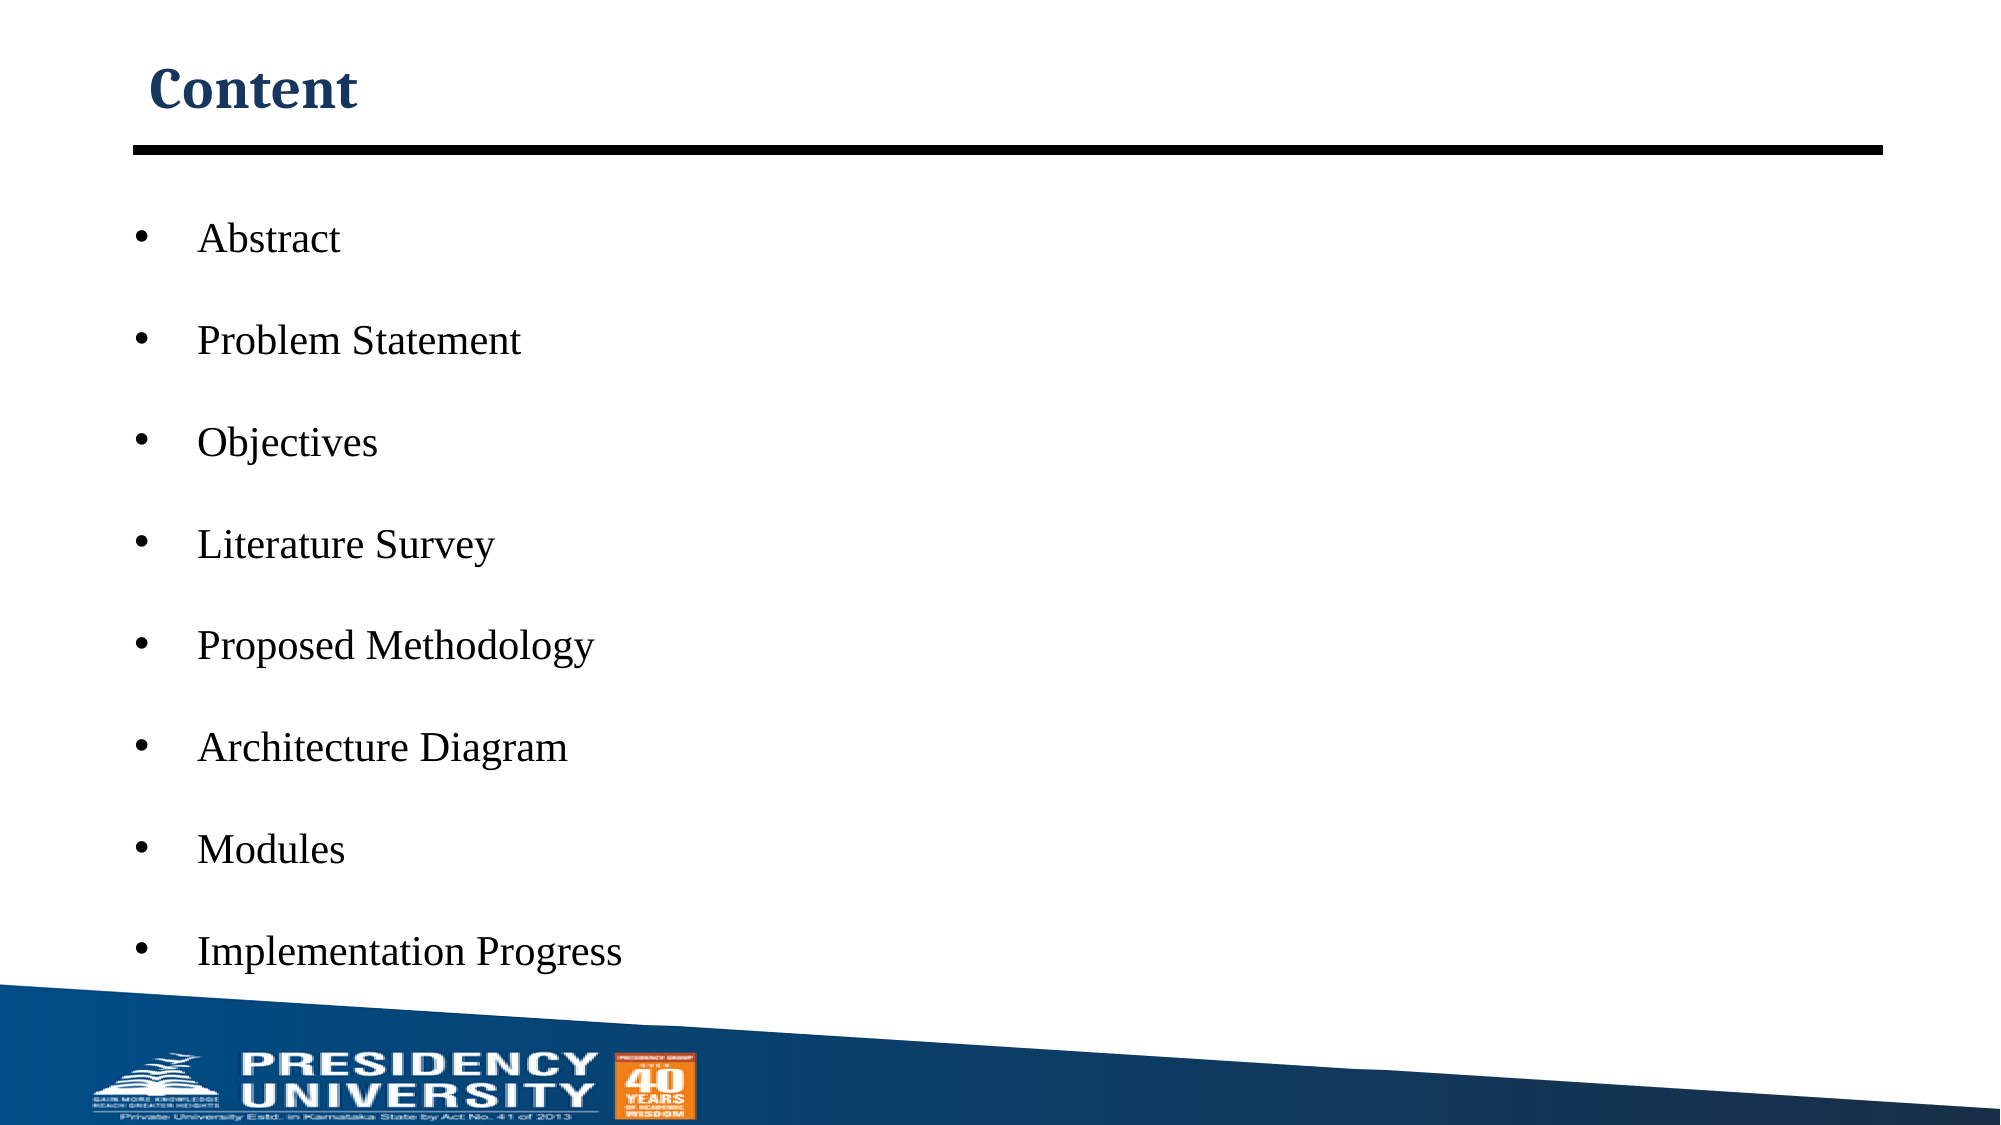

# Content
Abstract
Problem Statement
Objectives
Literature Survey
Proposed Methodology
Architecture Diagram
Modules
Implementation Progress